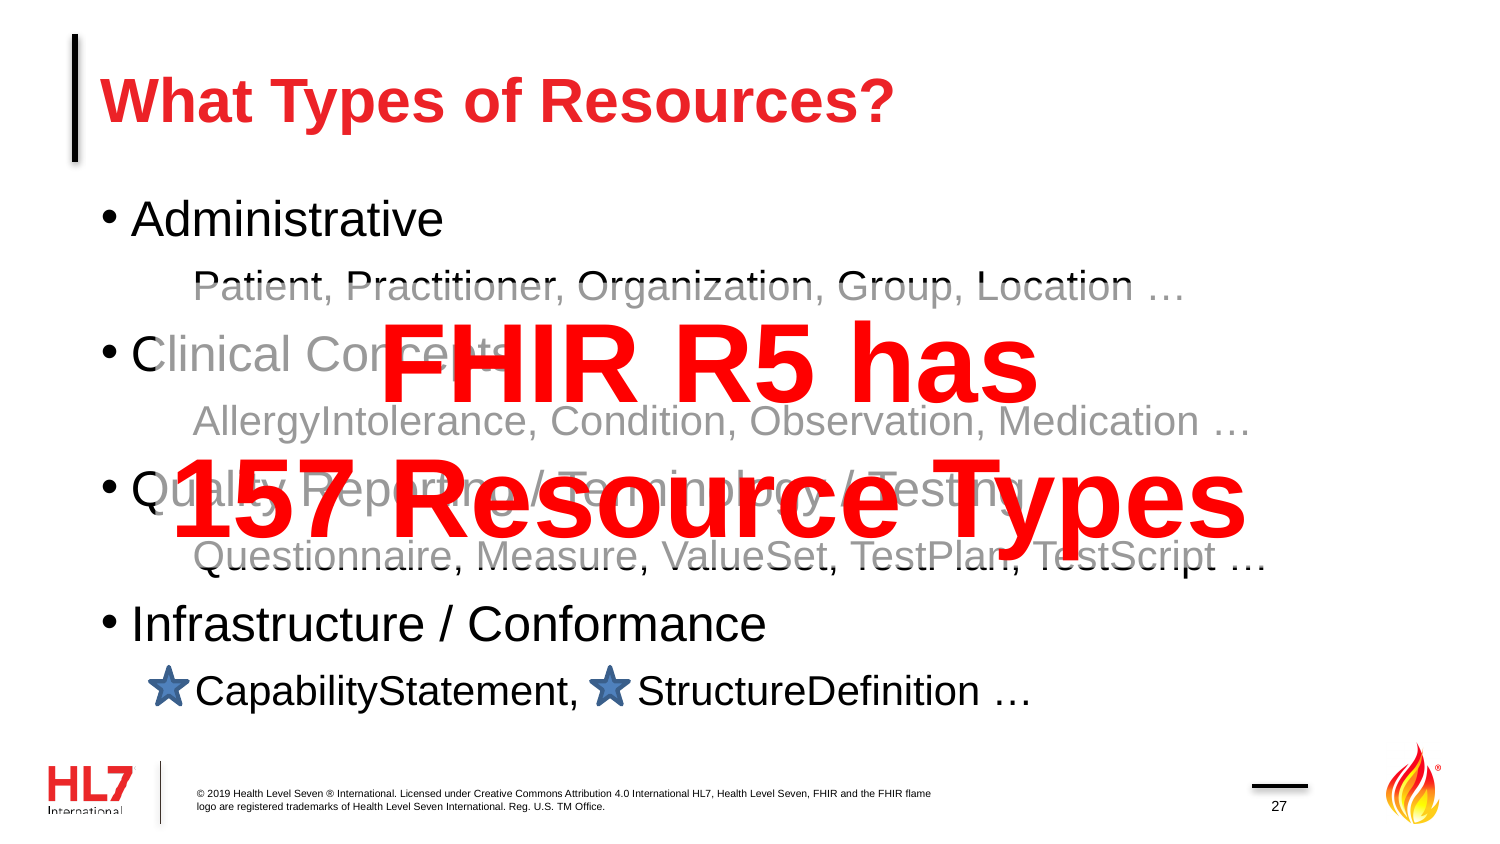

# What Types of Resources?
Administrative
Patient, Practitioner, Organization, Group, Location …
Clinical Concepts
AllergyIntolerance, Condition, Observation, Medication …
Quality Reporting / Terminology / Testing
Questionnaire, Measure, ValueSet, TestPlan, TestScript …
Infrastructure / Conformance
CapabilityStatement,     StructureDefinition …
FHIR R5 has
157 Resource Types

© 2019 Health Level Seven ® International. Licensed under Creative Commons Attribution 4.0 International HL7, Health Level Seven, FHIR and the FHIR flame logo are registered trademarks of Health Level Seven International. Reg. U.S. TM Office.
27